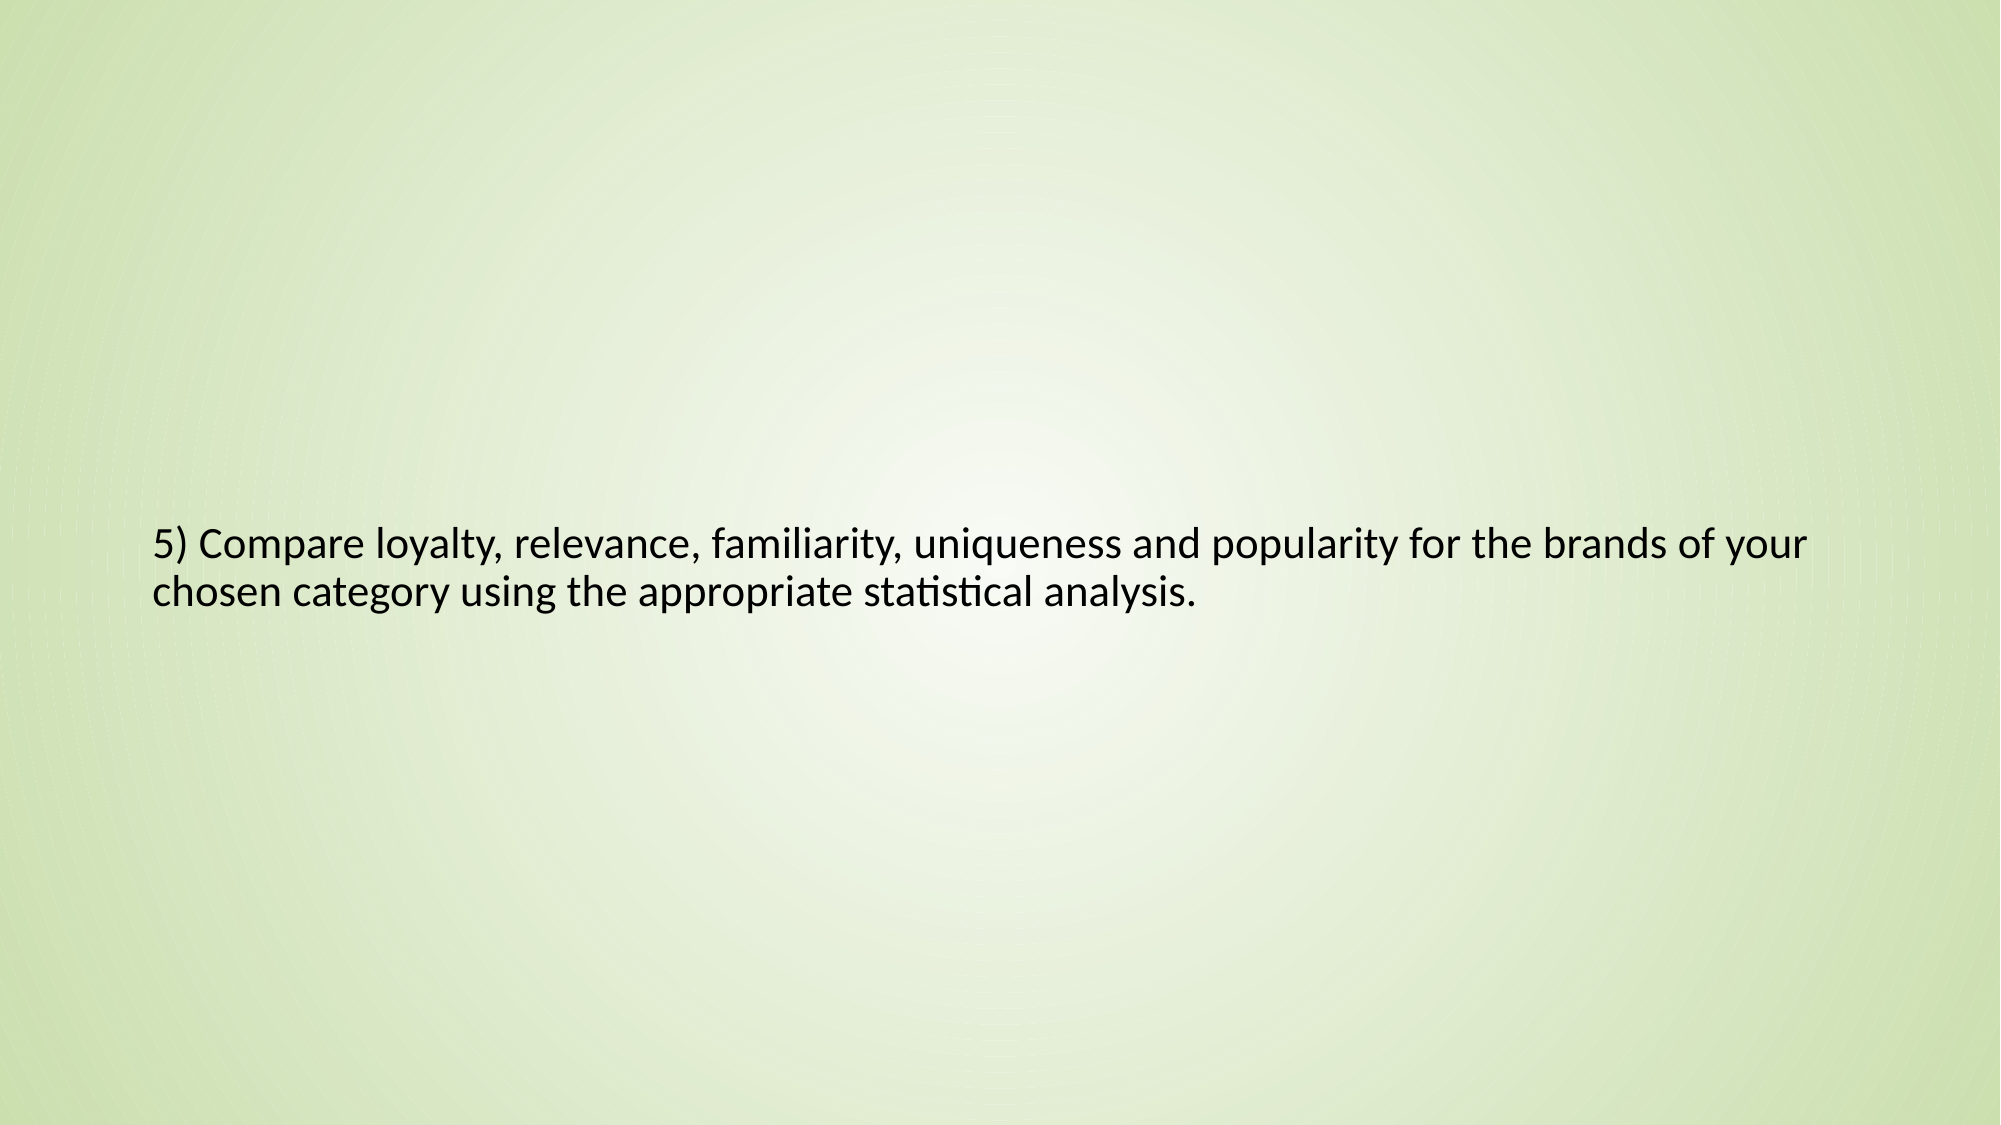

# 5) Compare loyalty, relevance, familiarity, uniqueness and popularity for the brands of your chosen category using the appropriate statistical analysis.